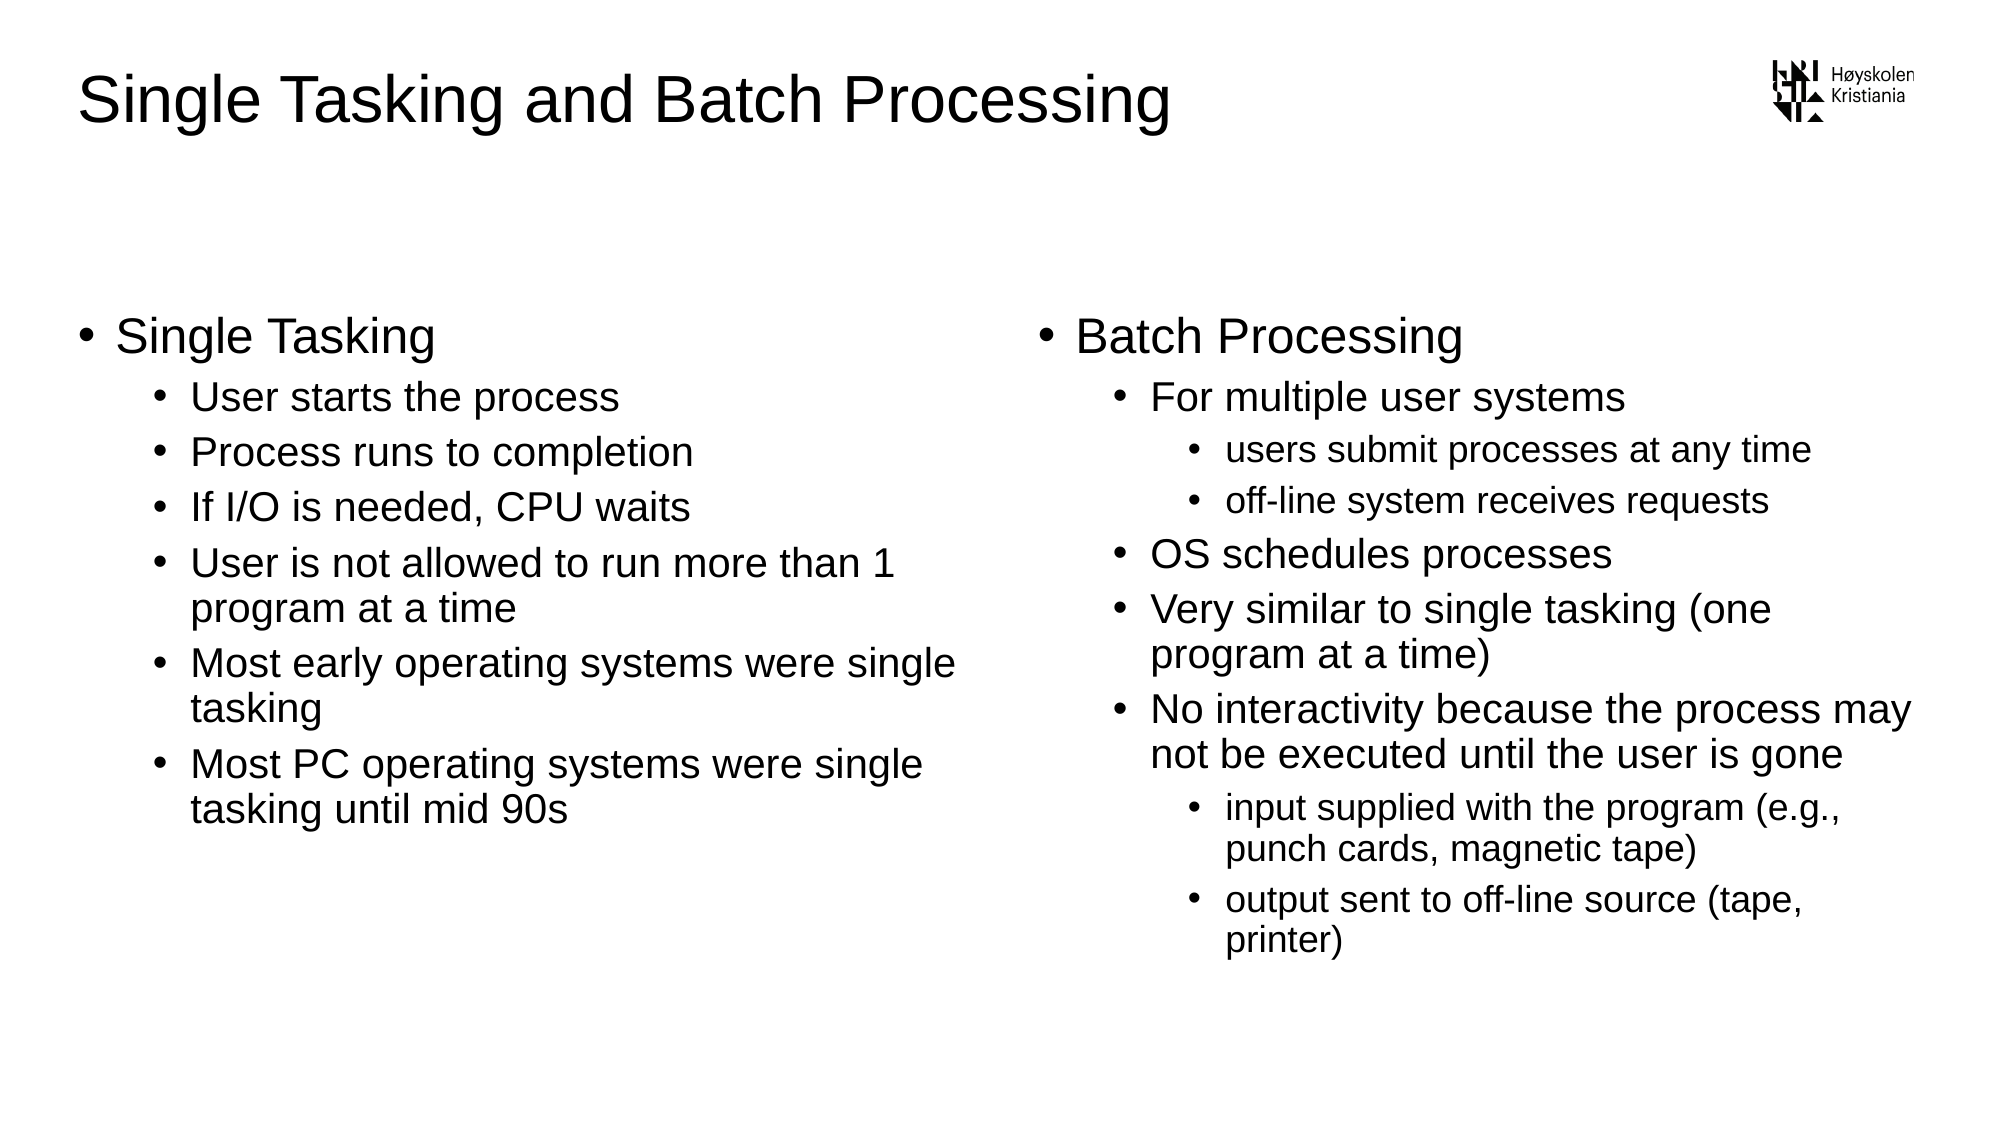

# Single Tasking and Batch Processing
Single Tasking
User starts the process
Process runs to completion
If I/O is needed, CPU waits
User is not allowed to run more than 1 program at a time
Most early operating systems were single tasking
Most PC operating systems were single tasking until mid 90s

Batch Processing
For multiple user systems
users submit processes at any time
off-line system receives requests
OS schedules processes
Very similar to single tasking (one program at a time)
No interactivity because the process may not be executed until the user is gone
input supplied with the program (e.g., punch cards, magnetic tape)
output sent to off-line source (tape, printer)